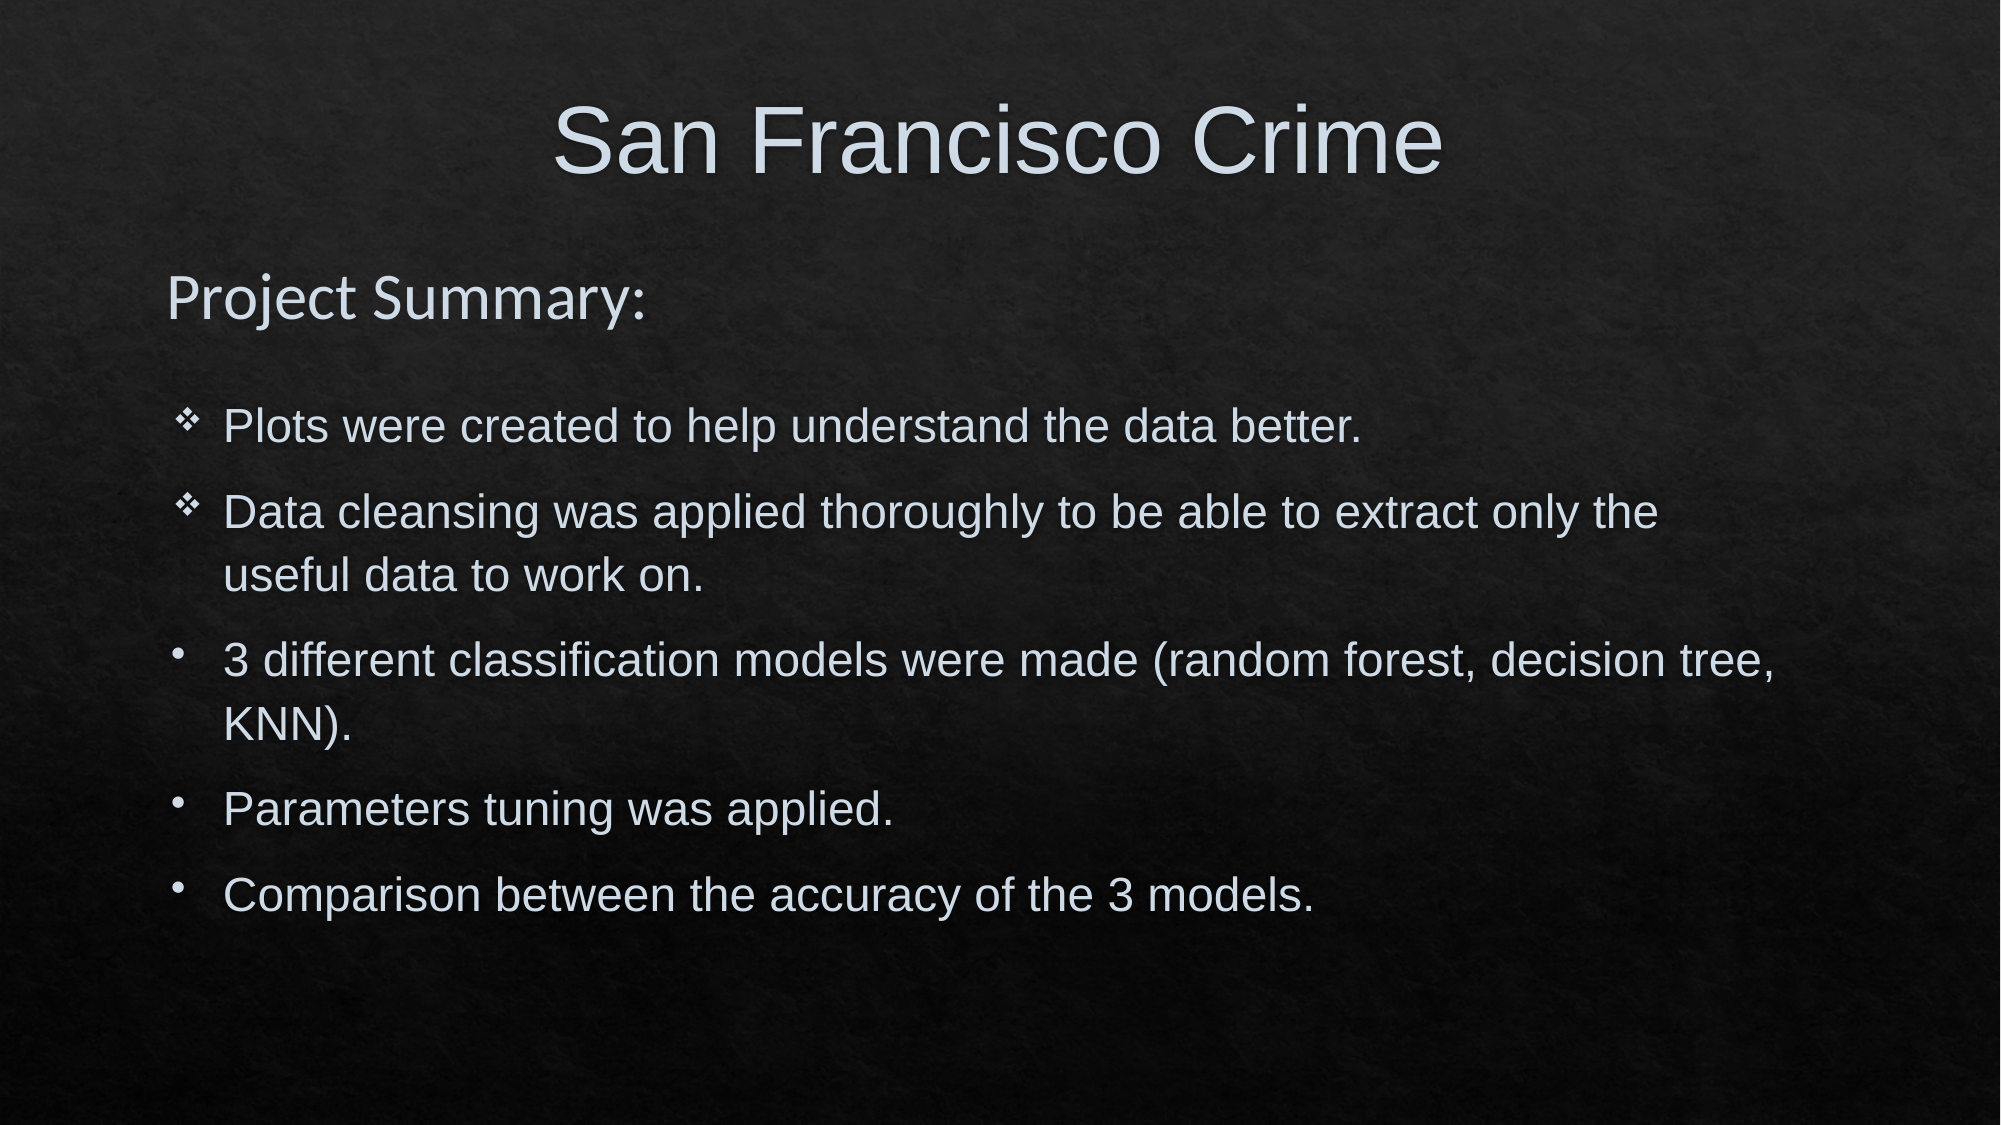

# San Francisco Crime
Project Summary:
Plots were created to help understand the data better.
Data cleansing was applied thoroughly to be able to extract only the useful data to work on.
3 different classification models were made (random forest, decision tree, KNN).
Parameters tuning was applied.
Comparison between the accuracy of the 3 models.